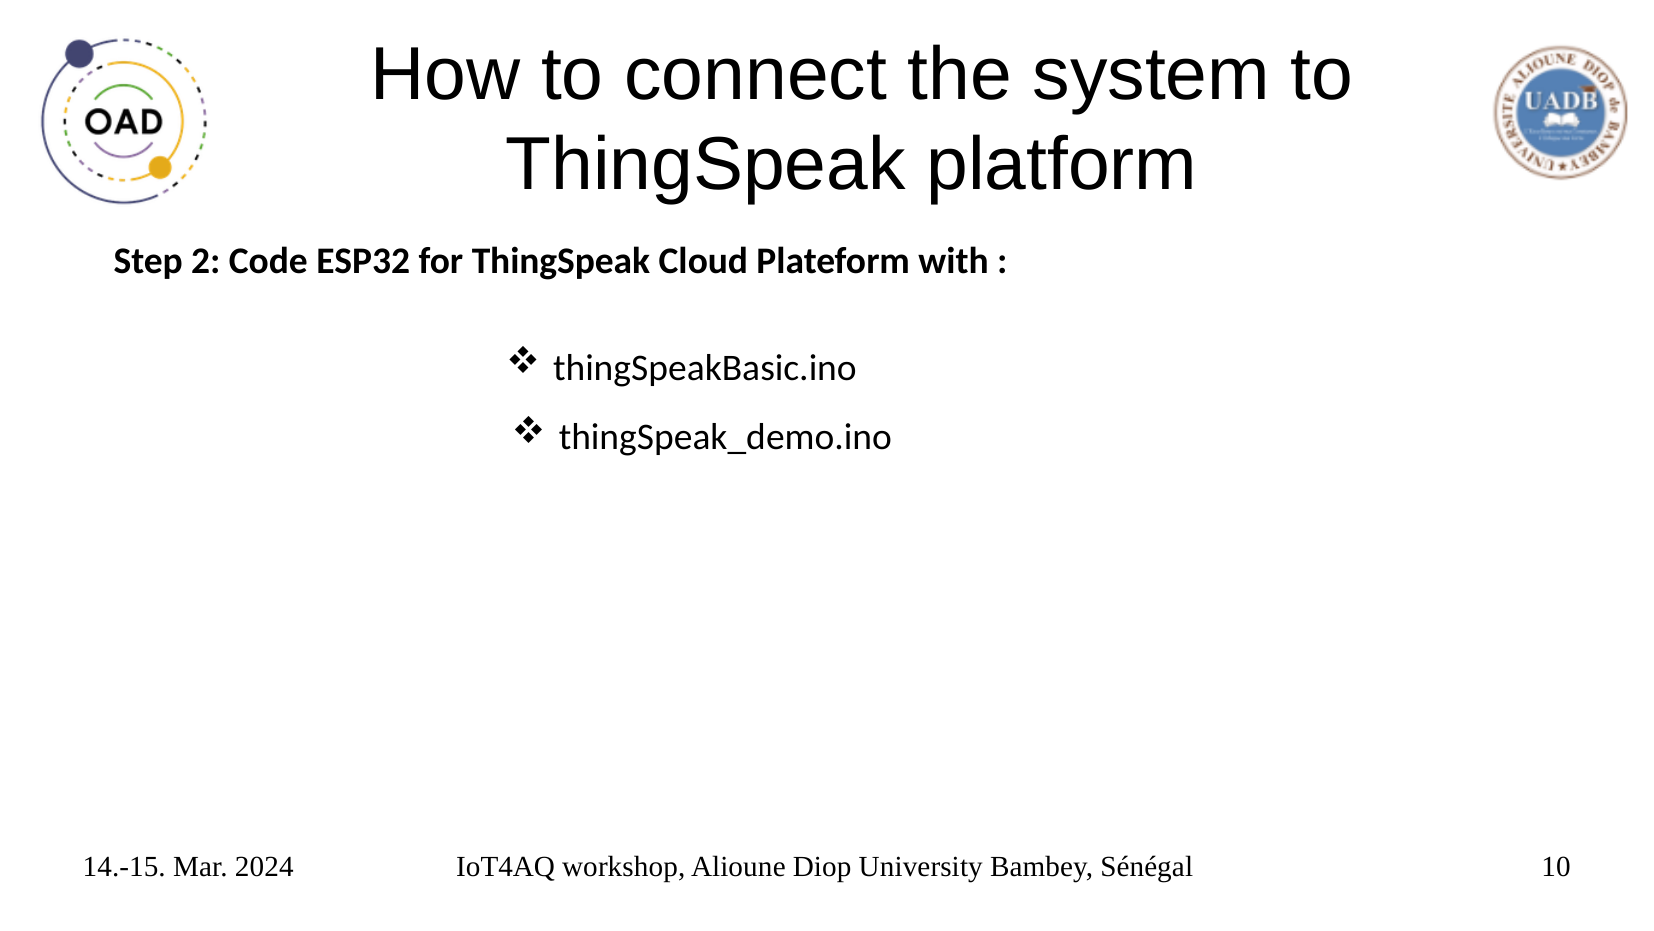

# How to connect the system to ThingSpeak platform
Step 2: Code ESP32 for ThingSpeak Cloud Plateform with :
thingSpeakBasic.ino
thingSpeak_demo.ino
14.-15. Mar. 2024
IoT4AQ workshop, Alioune Diop University Bambey, Sénégal
10